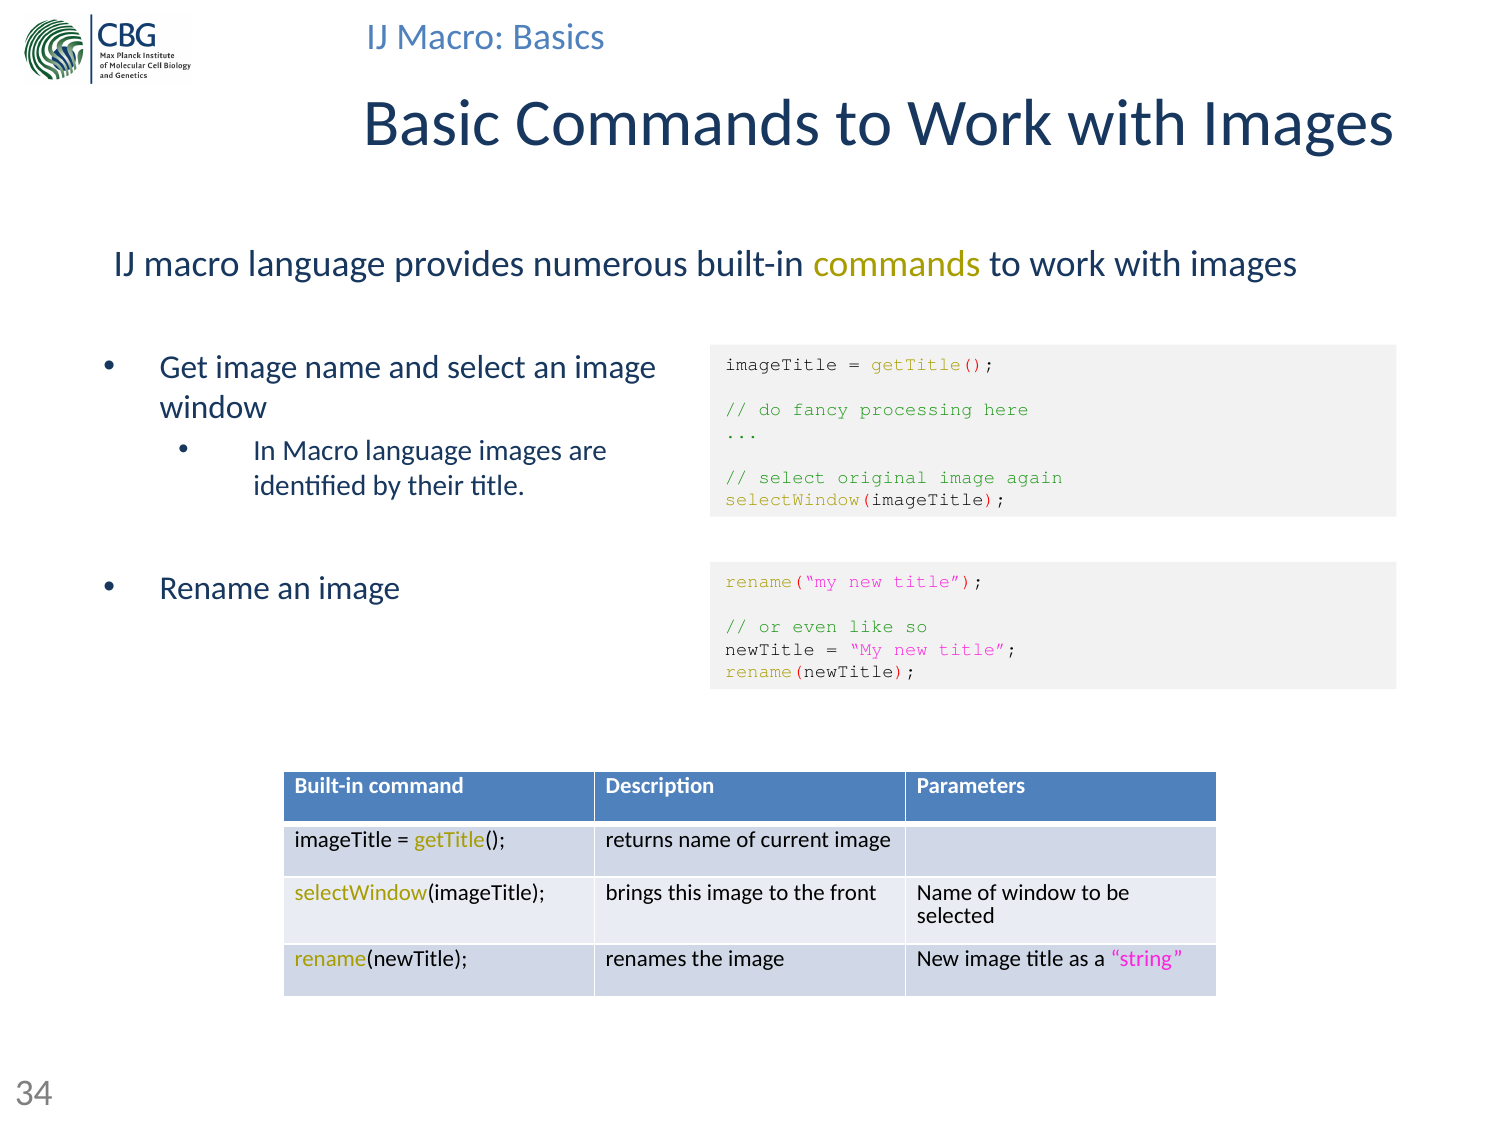

# Basic Commands to Work with Images
IJ macro language provides numerous built-in commands to work with images
Get image name and select an image window
In Macro language images are identified by their title.

Rename an image
imageTitle = getTitle();

// do fancy processing here
...

// select original image again
selectWindow(imageTitle);
rename(“my new title”);

// or even like so
newTitle = “My new title”;
rename(newTitle);
| Built-in command | Description | Parameters |
| --- | --- | --- |
| imageTitle = getTitle(); | returns name of current image |  |
| selectWindow(imageTitle); | brings this image to the front | Name of window to be selected |
| rename(newTitle); | renames the image | New image title as a “string” |